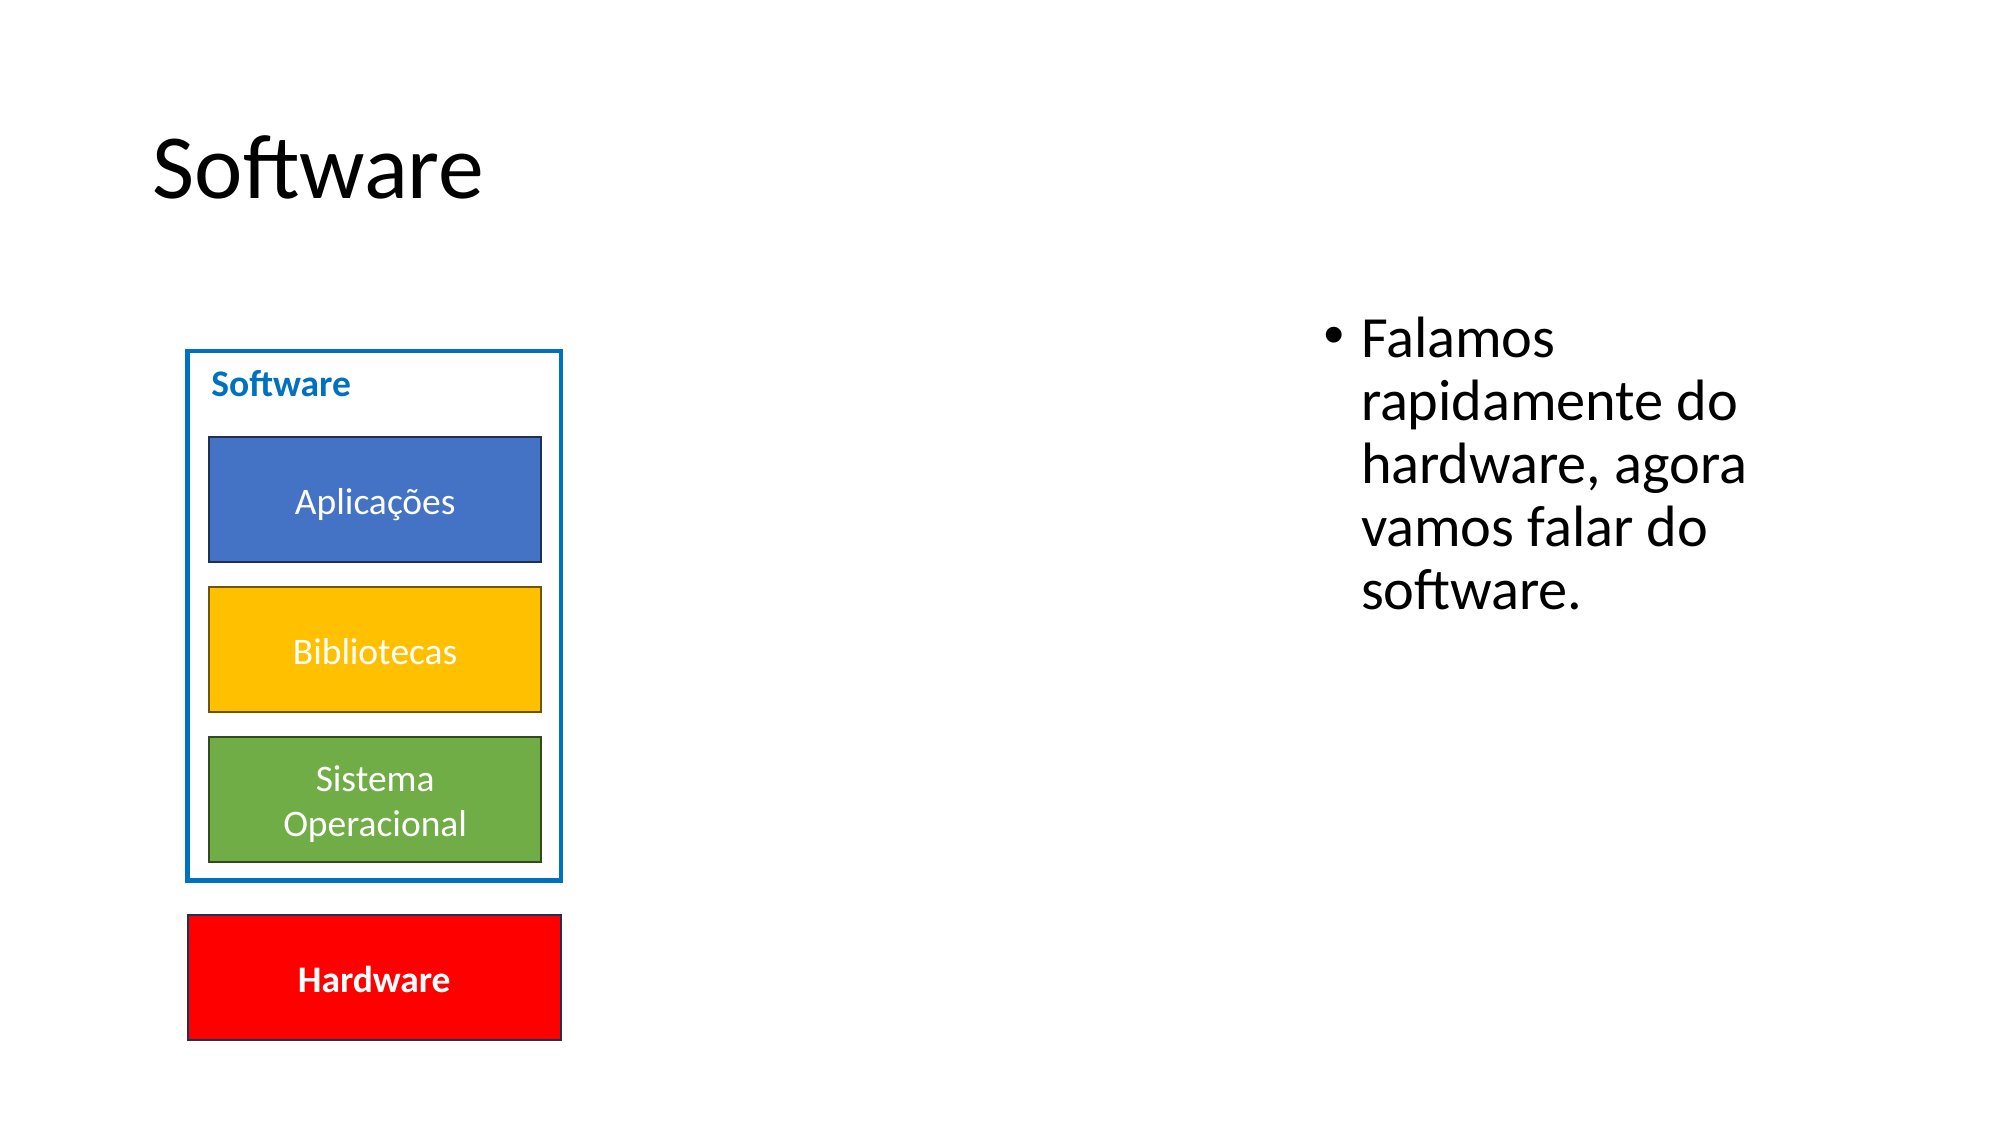

# Software
Falamos rapidamente do hardware, agora vamos falar do software.

Software
Aplicações
Bibliotecas
Sistema Operacional
Hardware